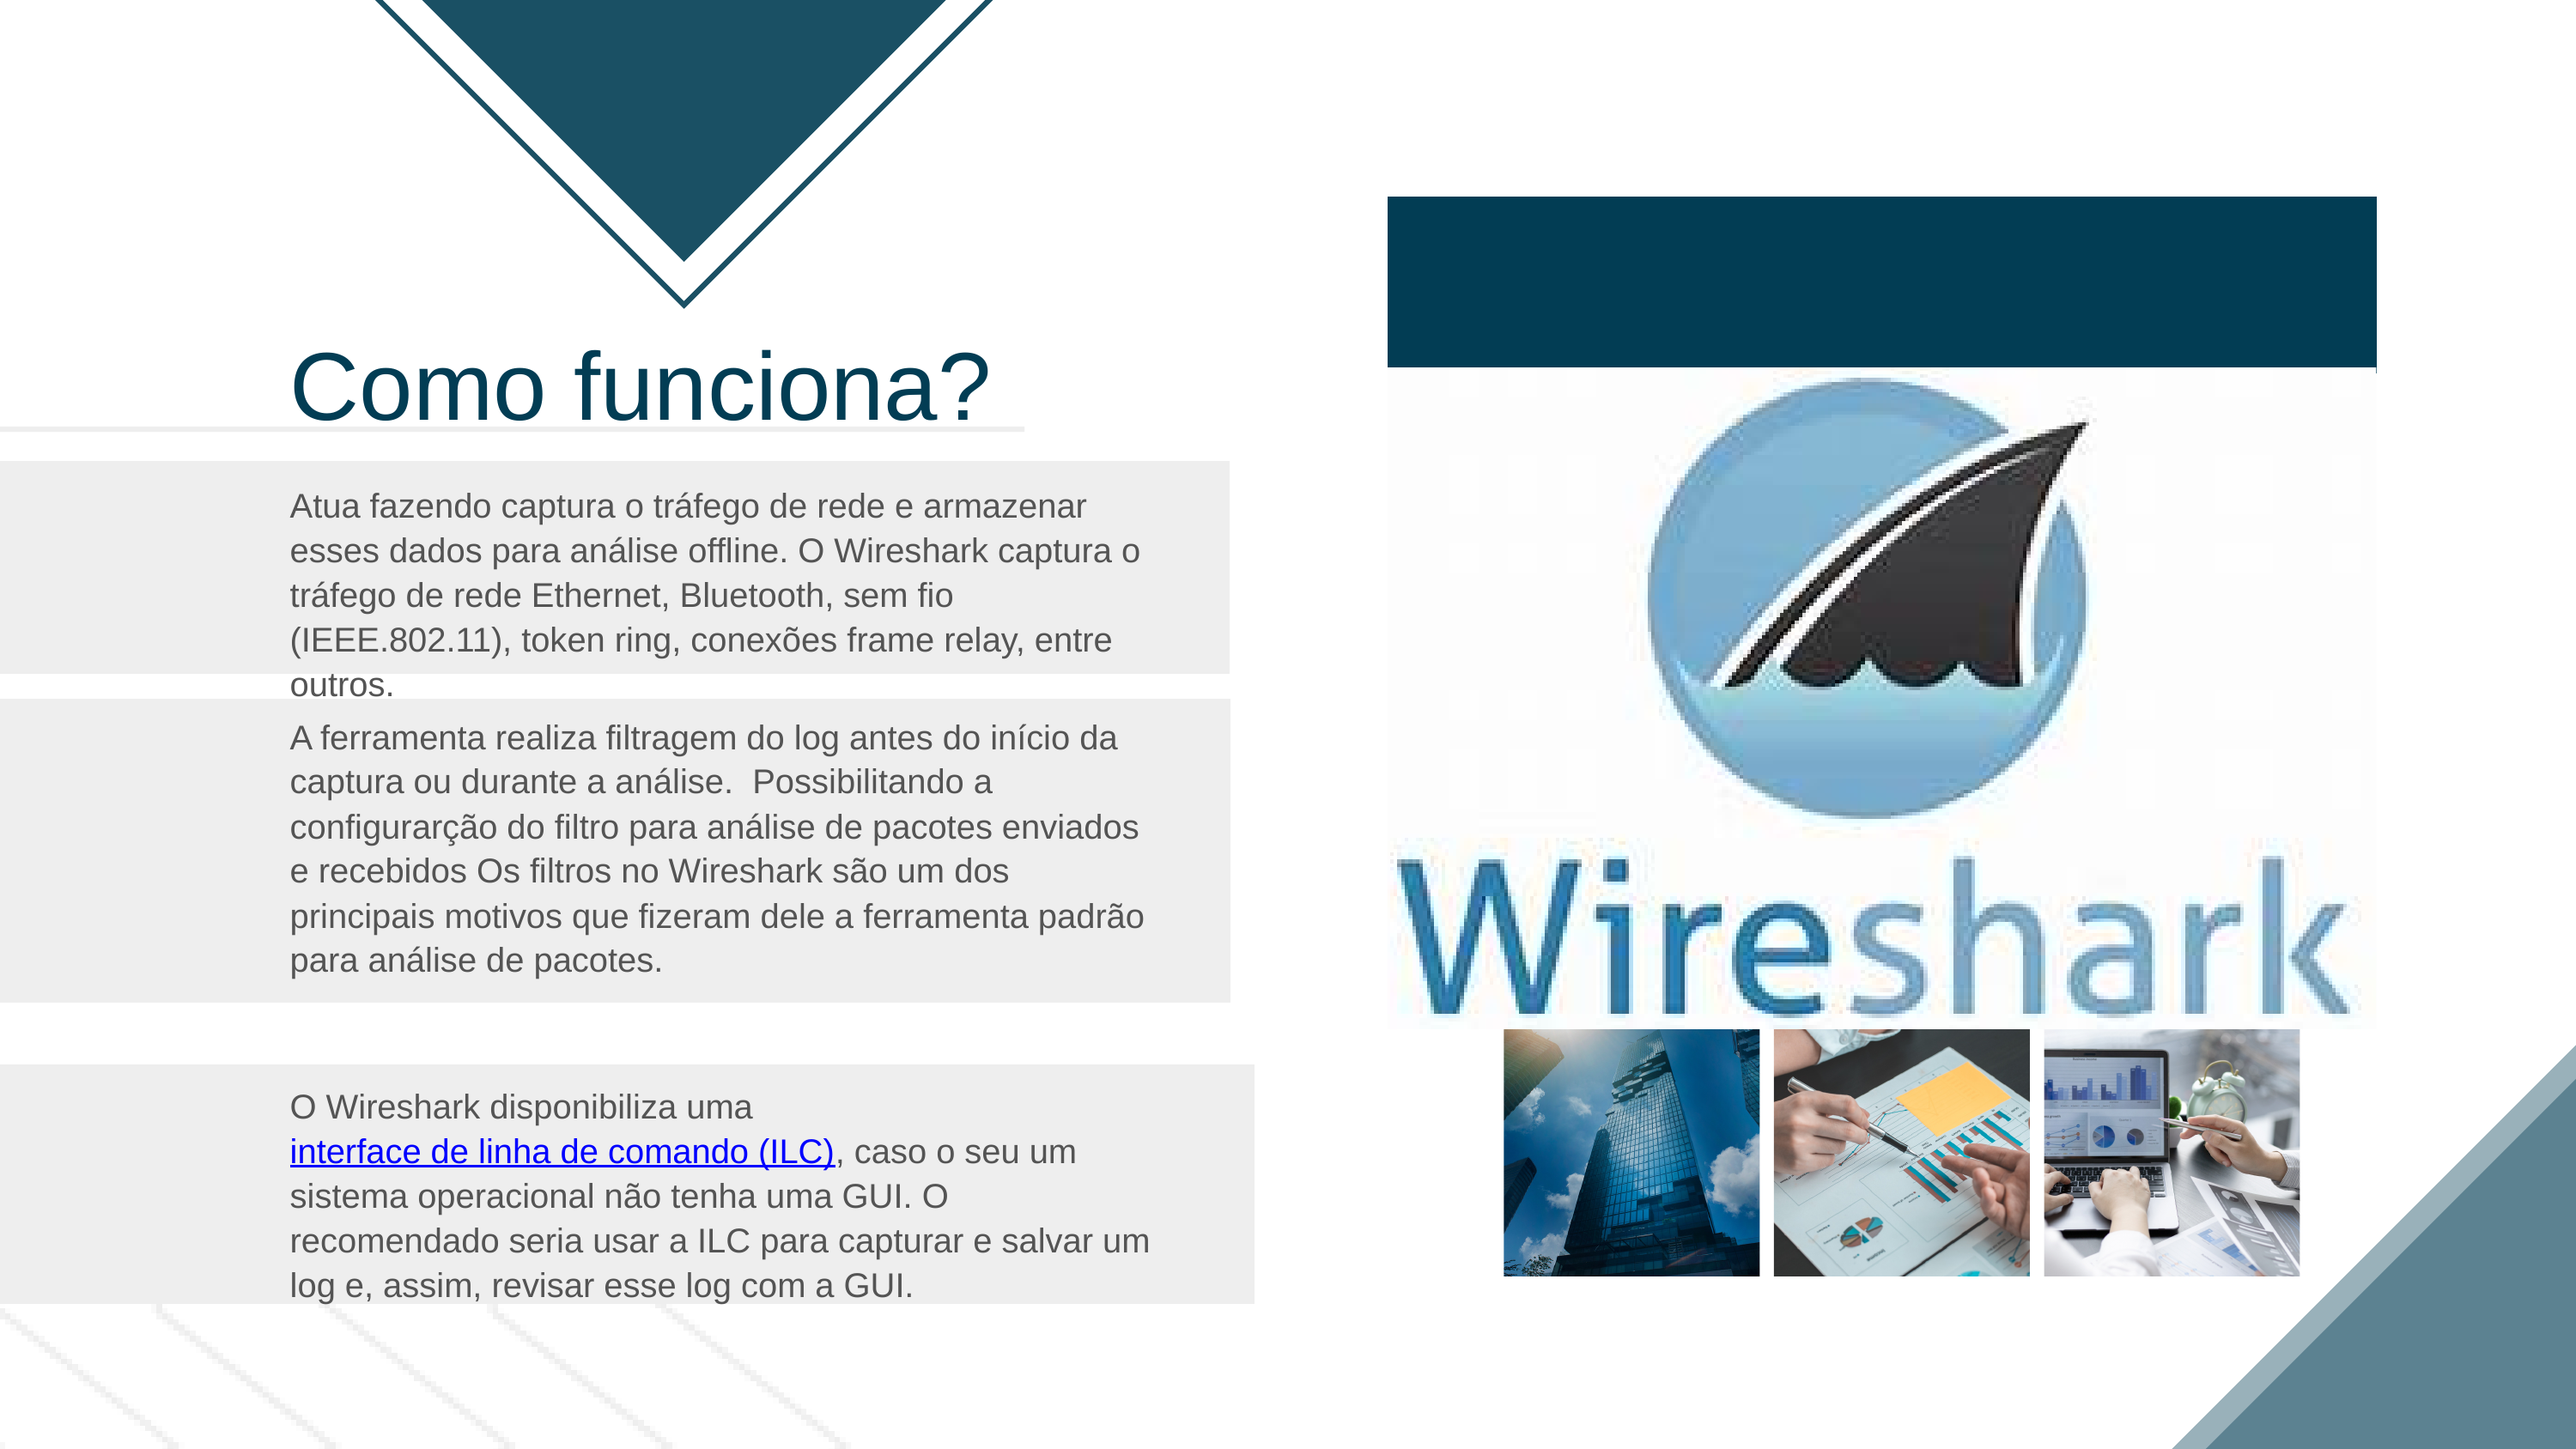

Como funciona?

Atua fazendo captura o tráfego de rede e armazenar esses dados para análise offline. O Wireshark captura o tráfego de rede Ethernet, Bluetooth, sem fio (IEEE.802.11), token ring, conexões frame relay, entre outros.

A ferramenta realiza filtragem do log antes do início da captura ou durante a análise.  Possibilitando a configurarção do filtro para análise de pacotes enviados e recebidos Os filtros no Wireshark são um dos principais motivos que fizeram dele a ferramenta padrão para análise de pacotes.

O Wireshark disponibiliza uma interface de linha de comando (ILC), caso o seu um sistema operacional não tenha uma GUI. O recomendado seria usar a ILC para capturar e salvar um log e, assim, revisar esse log com a GUI.